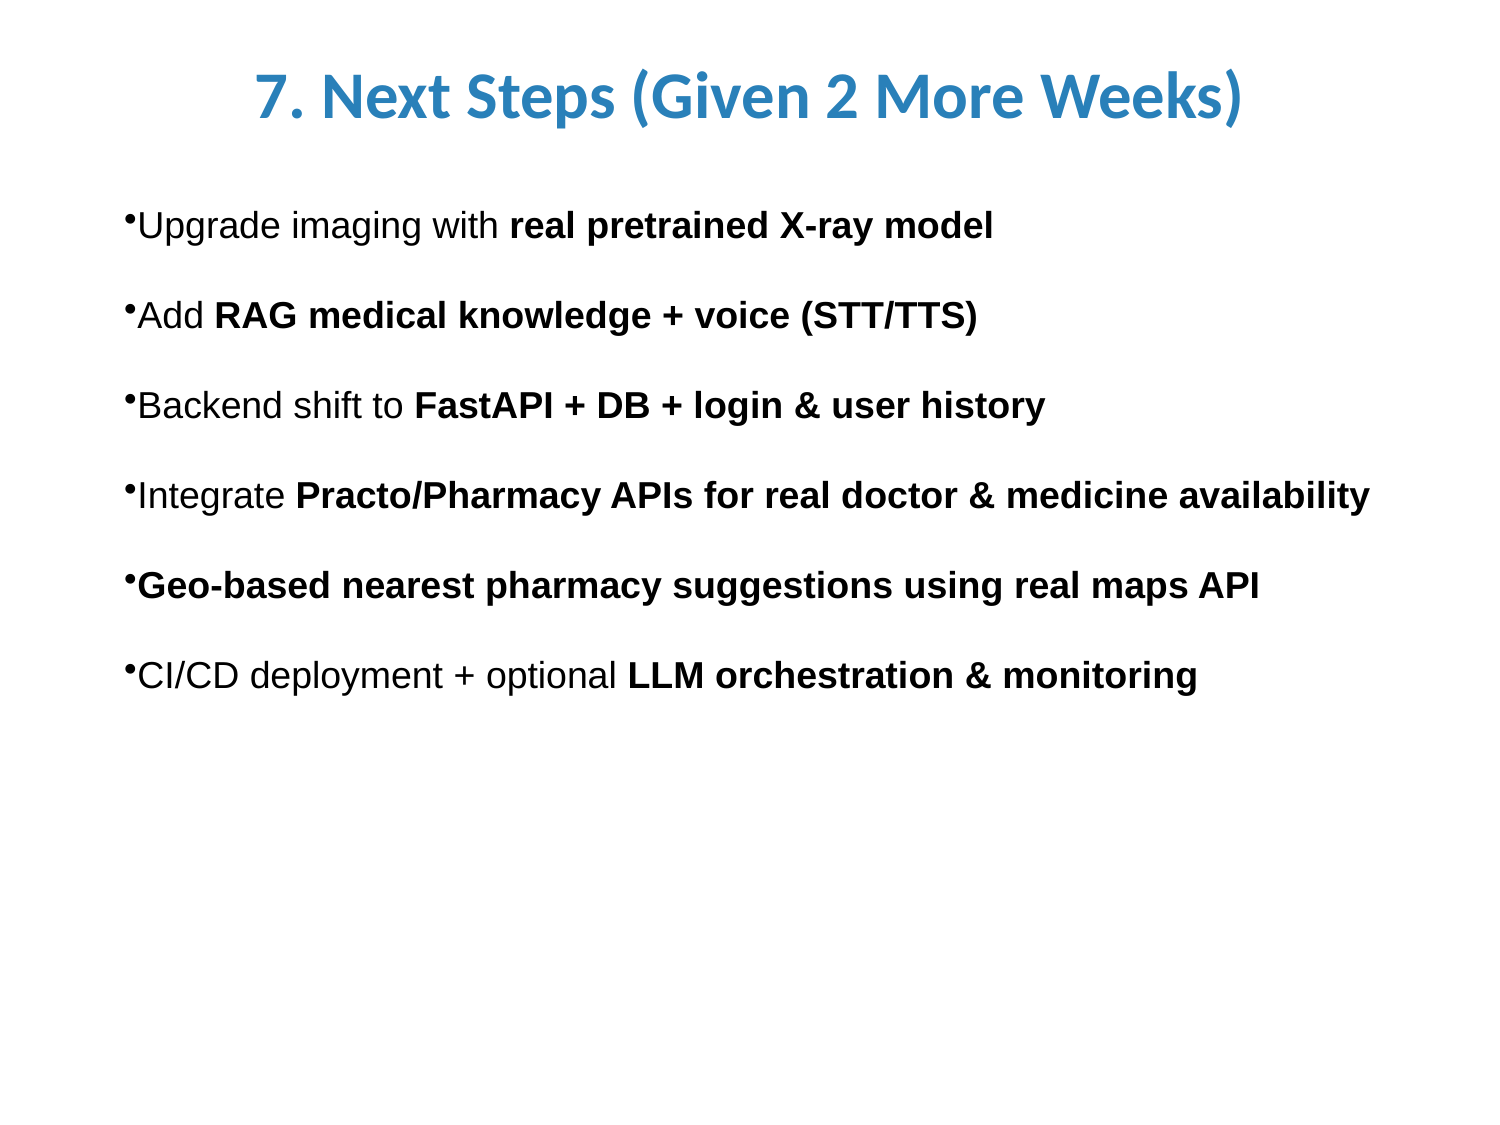

7. Next Steps (Given 2 More Weeks)
Upgrade imaging with real pretrained X-ray model

Add RAG medical knowledge + voice (STT/TTS)

Backend shift to FastAPI + DB + login & user history

Integrate Practo/Pharmacy APIs for real doctor & medicine availability

Geo-based nearest pharmacy suggestions using real maps API

CI/CD deployment + optional LLM orchestration & monitoring